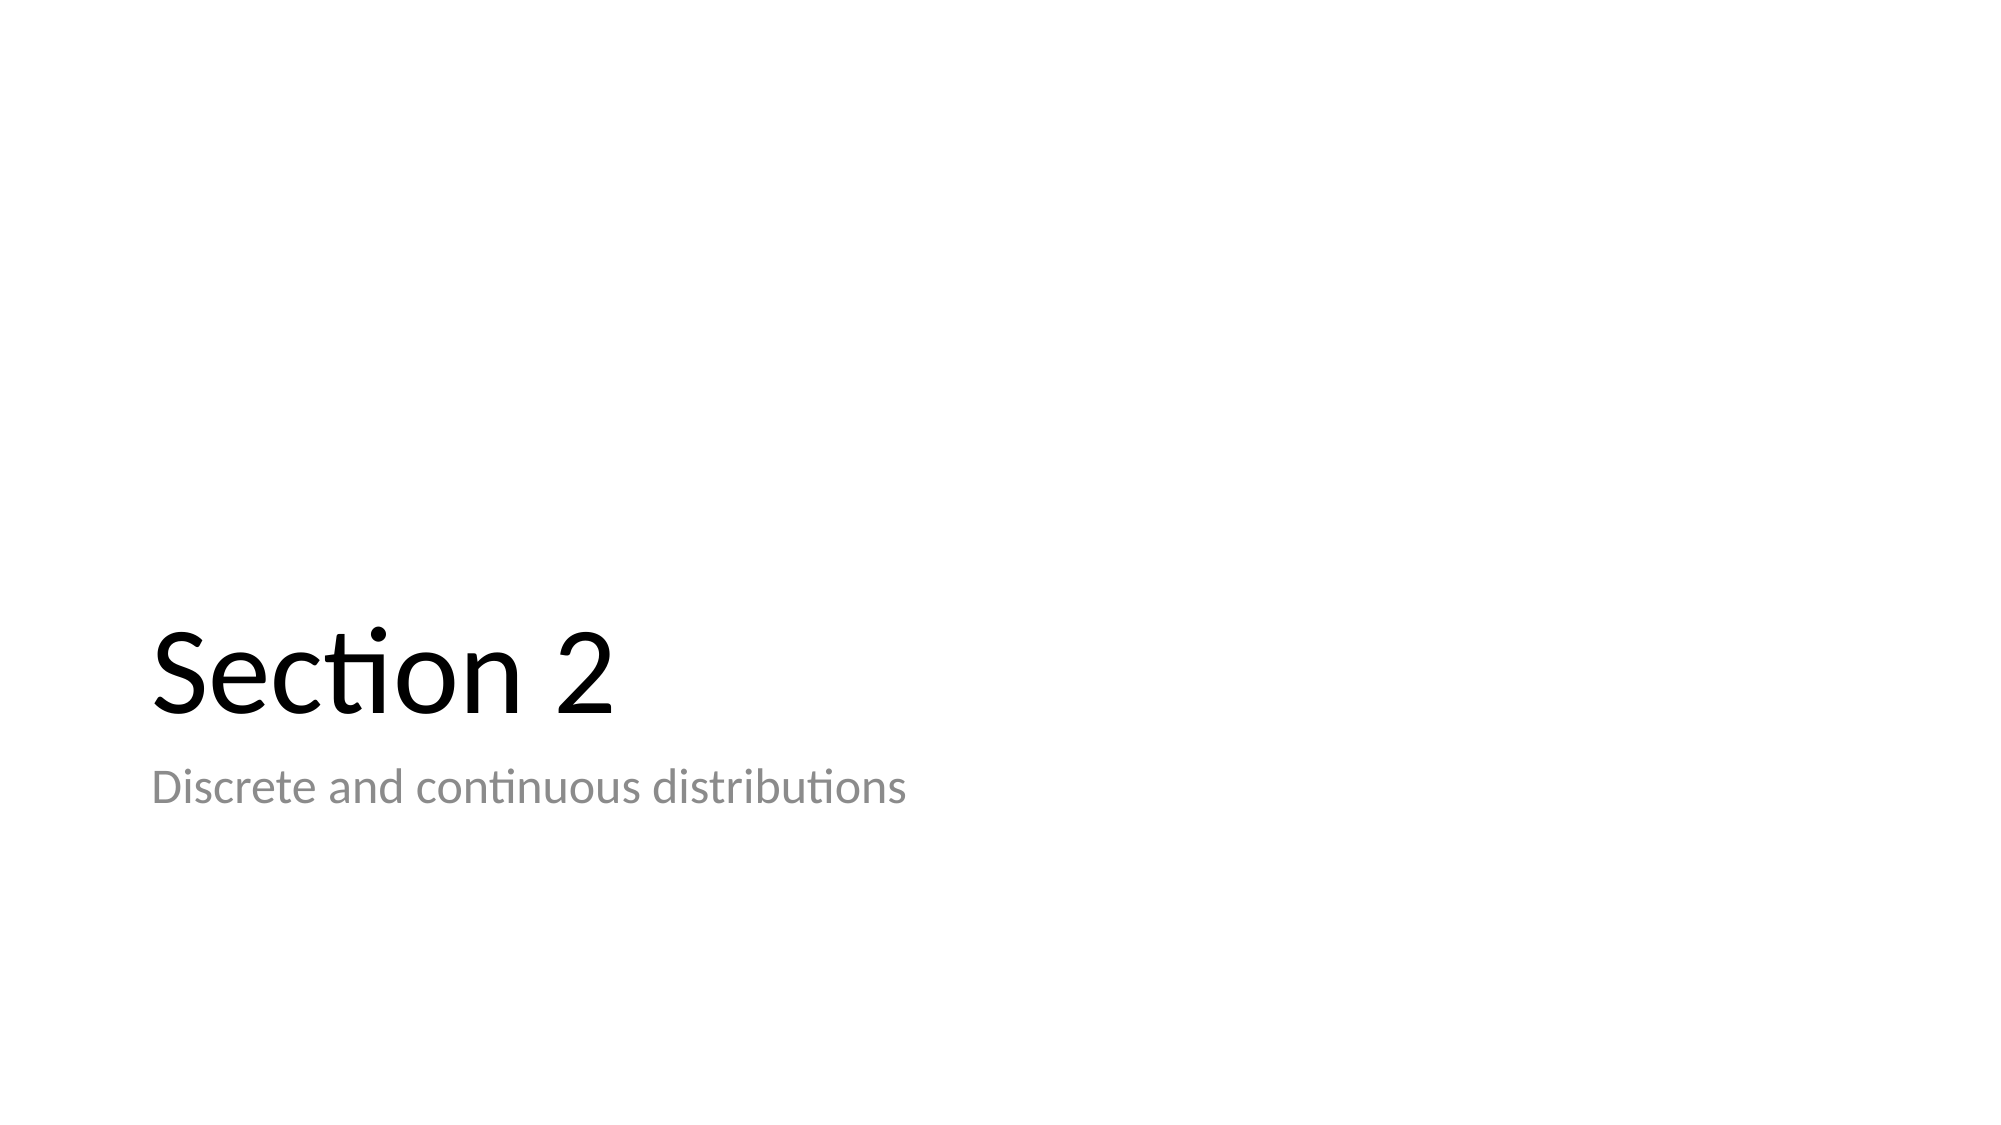

# Section 2
Discrete and continuous distributions